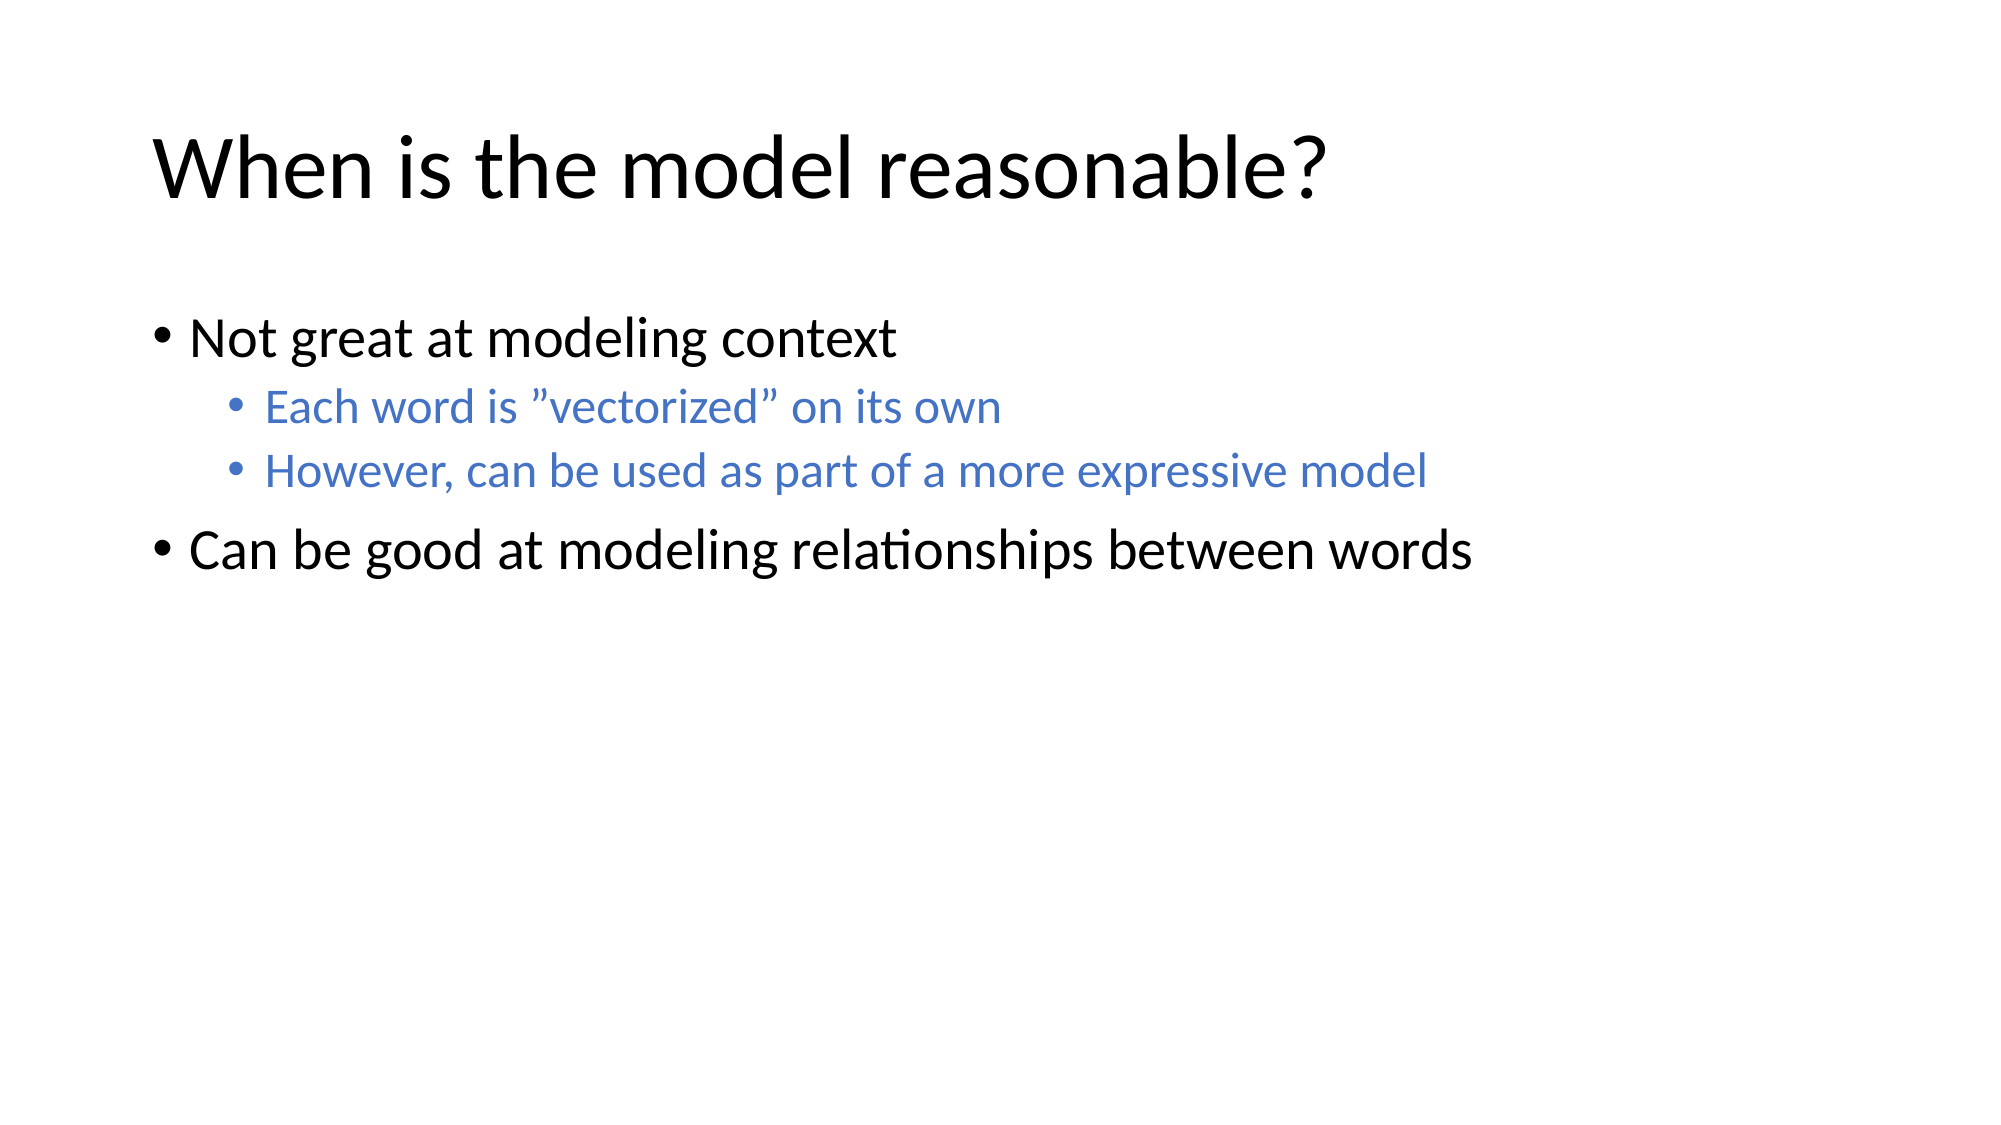

# When is the model reasonable?
Not great at modeling context
Each word is ”vectorized” on its own
However, can be used as part of a more expressive model
Can be good at modeling relationships between words